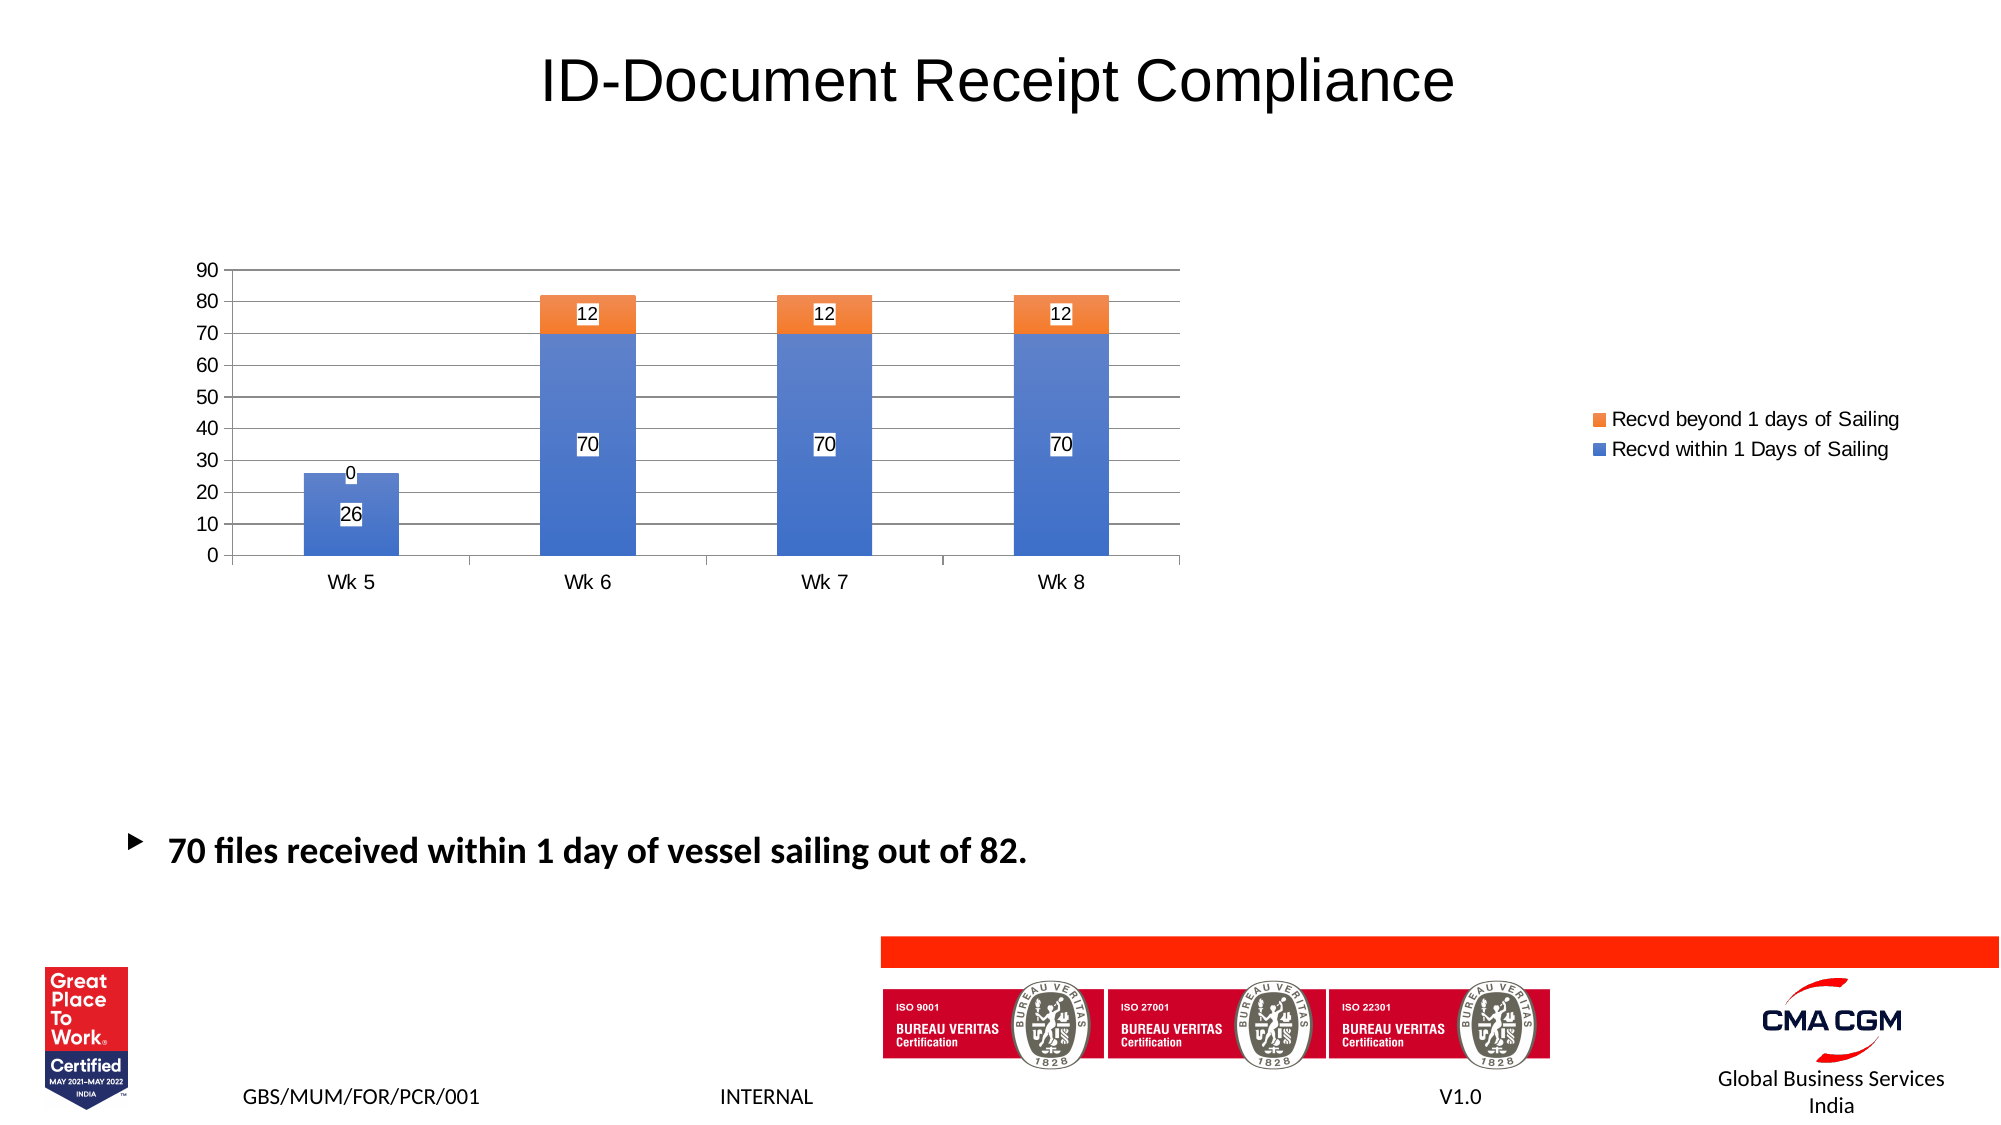

ID-Document Receipt Compliance

### Chart

| Category | Recvd within 1 Days of Sailing | Recvd beyond 1 days of Sailing |
|---|---|---|
| Wk 5 | 26.0 | 0.0 |
| Wk 6 | 70.0 | 12.0 |
| Wk 7 | 70.0 | 12.0 |
| Wk 8 | 70.0 | 12.0 |
70 files received within 1 day of vessel sailing out of 82.